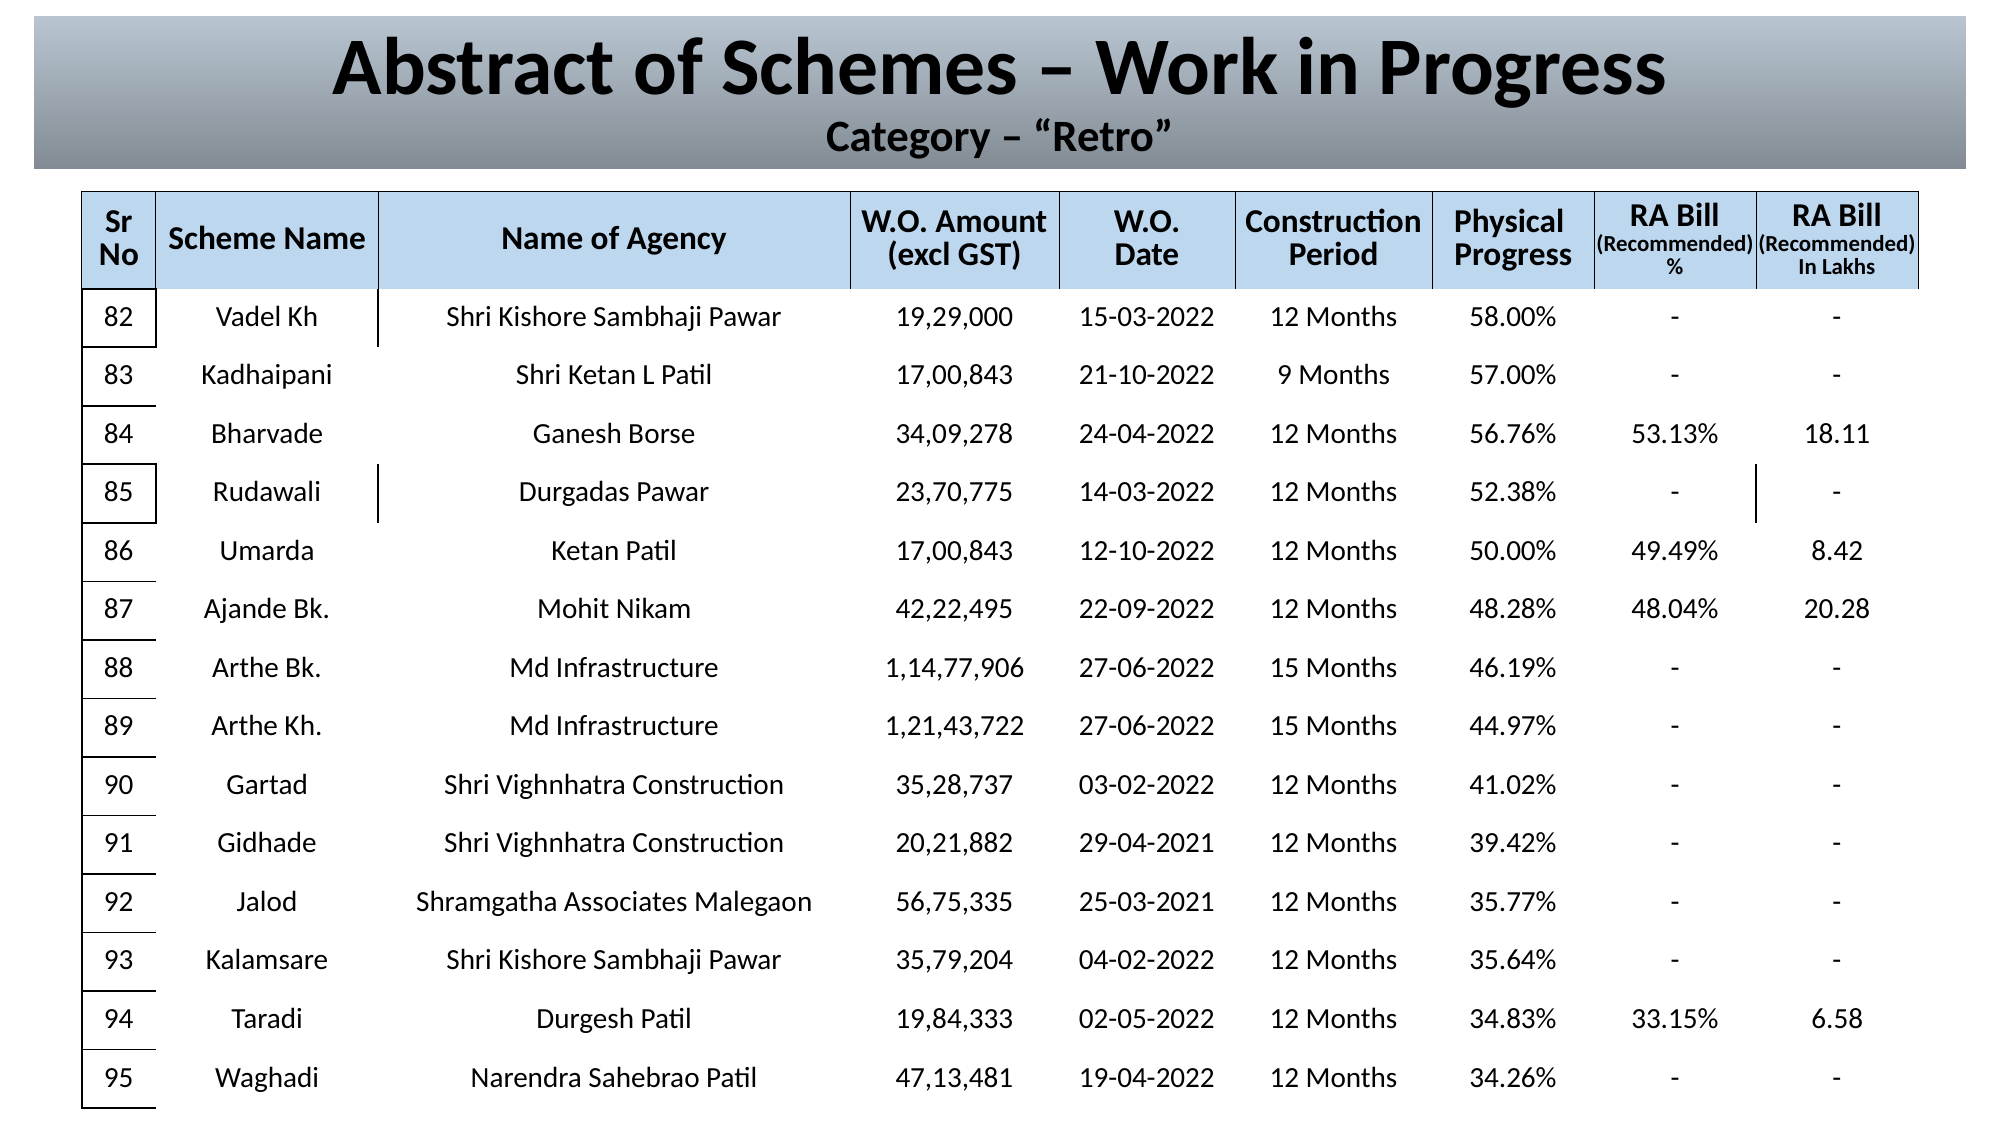

# Abstract of Schemes – Work in Progress Category – “Retro”
| Sr No | Scheme Name | Name of Agency | W.O. Amount (excl GST) | W.O. Date | Construction Period | Physical Progress | RA Bill (Recommended) % | RA Bill (Recommended) In Lakhs |
| --- | --- | --- | --- | --- | --- | --- | --- | --- |
| 82 | Vadel Kh | Shri Kishore Sambhaji Pawar | 19,29,000 | 15-03-2022 | 12 Months | 58.00% | - | - |
| --- | --- | --- | --- | --- | --- | --- | --- | --- |
| 83 | Kadhaipani | Shri Ketan L Patil | 17,00,843 | 21-10-2022 | 9 Months | 57.00% | - | - |
| 84 | Bharvade | Ganesh Borse | 34,09,278 | 24-04-2022 | 12 Months | 56.76% | 53.13% | 18.11 |
| 85 | Rudawali | Durgadas Pawar | 23,70,775 | 14-03-2022 | 12 Months | 52.38% | - | - |
| 86 | Umarda | Ketan Patil | 17,00,843 | 12-10-2022 | 12 Months | 50.00% | 49.49% | 8.42 |
| 87 | Ajande Bk. | Mohit Nikam | 42,22,495 | 22-09-2022 | 12 Months | 48.28% | 48.04% | 20.28 |
| 88 | Arthe Bk. | Md Infrastructure | 1,14,77,906 | 27-06-2022 | 15 Months | 46.19% | - | - |
| 89 | Arthe Kh. | Md Infrastructure | 1,21,43,722 | 27-06-2022 | 15 Months | 44.97% | - | - |
| 90 | Gartad | Shri Vighnhatra Construction | 35,28,737 | 03-02-2022 | 12 Months | 41.02% | - | - |
| 91 | Gidhade | Shri Vighnhatra Construction | 20,21,882 | 29-04-2021 | 12 Months | 39.42% | - | - |
| 92 | Jalod | Shramgatha Associates Malegaon | 56,75,335 | 25-03-2021 | 12 Months | 35.77% | - | - |
| 93 | Kalamsare | Shri Kishore Sambhaji Pawar | 35,79,204 | 04-02-2022 | 12 Months | 35.64% | - | - |
| 94 | Taradi | Durgesh Patil | 19,84,333 | 02-05-2022 | 12 Months | 34.83% | 33.15% | 6.58 |
| 95 | Waghadi | Narendra Sahebrao Patil | 47,13,481 | 19-04-2022 | 12 Months | 34.26% | - | - |